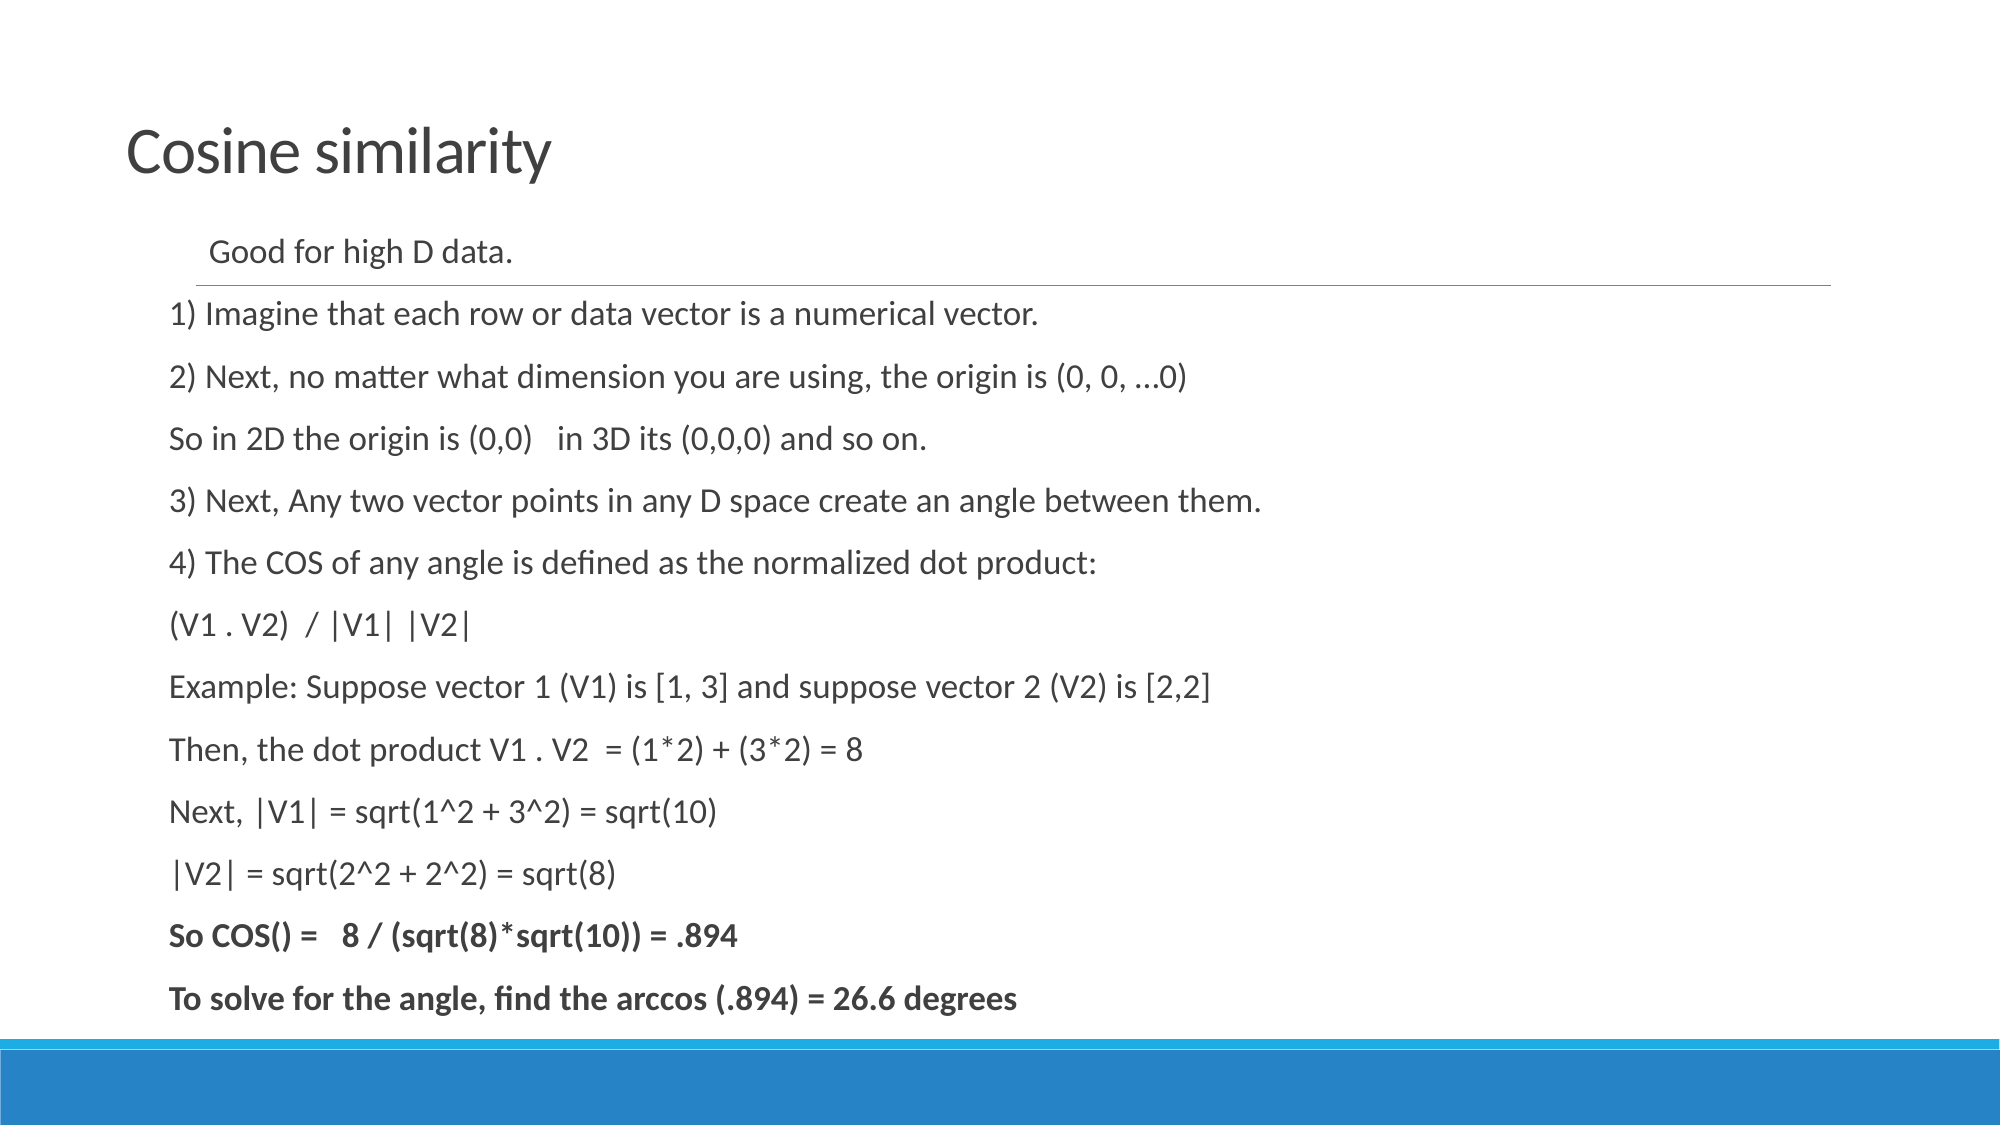

# Cosine similarity
     Good for high D data.
1) Imagine that each row or data vector is a numerical vector.
2) Next, no matter what dimension you are using, the origin is (0, 0, …0)
So in 2D the origin is (0,0)   in 3D its (0,0,0) and so on.
3) Next, Any two vector points in any D space create an angle between them.
4) The COS of any angle is defined as the normalized dot product:
(V1 . V2)  / |V1| |V2|
Example: Suppose vector 1 (V1) is [1, 3] and suppose vector 2 (V2) is [2,2]
Then, the dot product V1 . V2  = (1*2) + (3*2) = 8
Next, |V1| = sqrt(1^2 + 3^2) = sqrt(10)
|V2| = sqrt(2^2 + 2^2) = sqrt(8)
So COS() =   8 / (sqrt(8)*sqrt(10)) = .894
To solve for the angle, find the arccos (.894) = 26.6 degrees